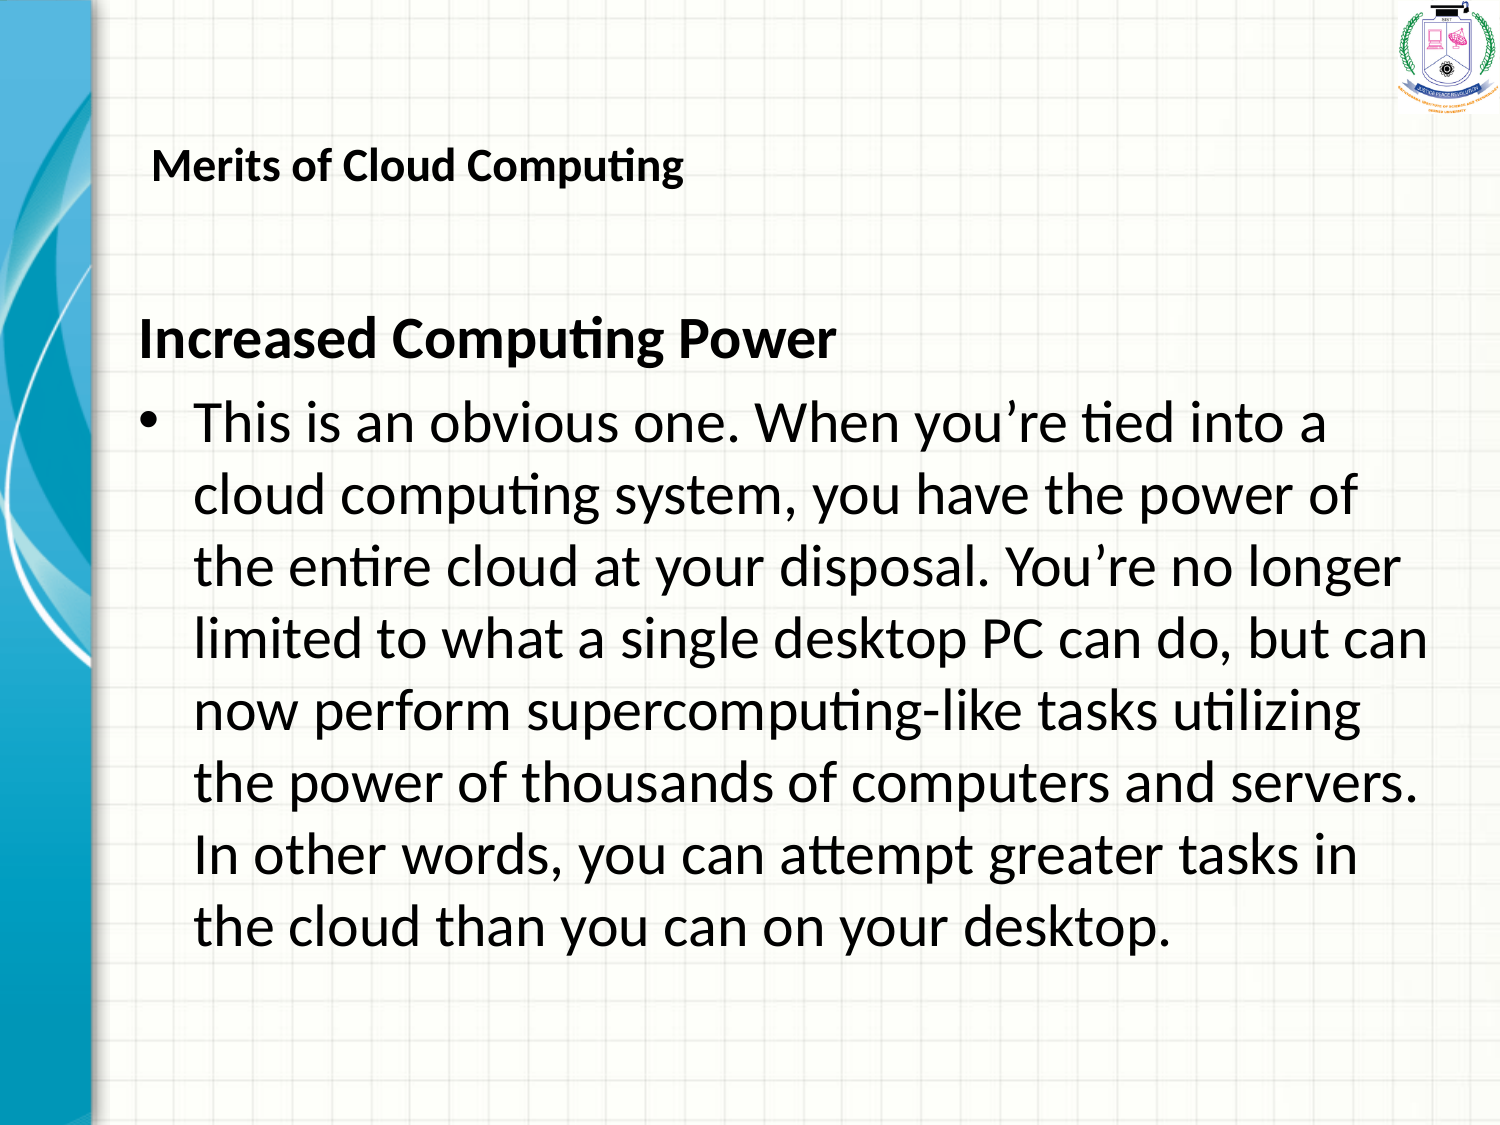

# Merits of Cloud Computing
Increased Computing Power
This is an obvious one. When you’re tied into a cloud computing system, you have the power of the entire cloud at your disposal. You’re no longer limited to what a single desktop PC can do, but can now perform supercomputing-like tasks utilizing the power of thousands of computers and servers. In other words, you can attempt greater tasks in the cloud than you can on your desktop.